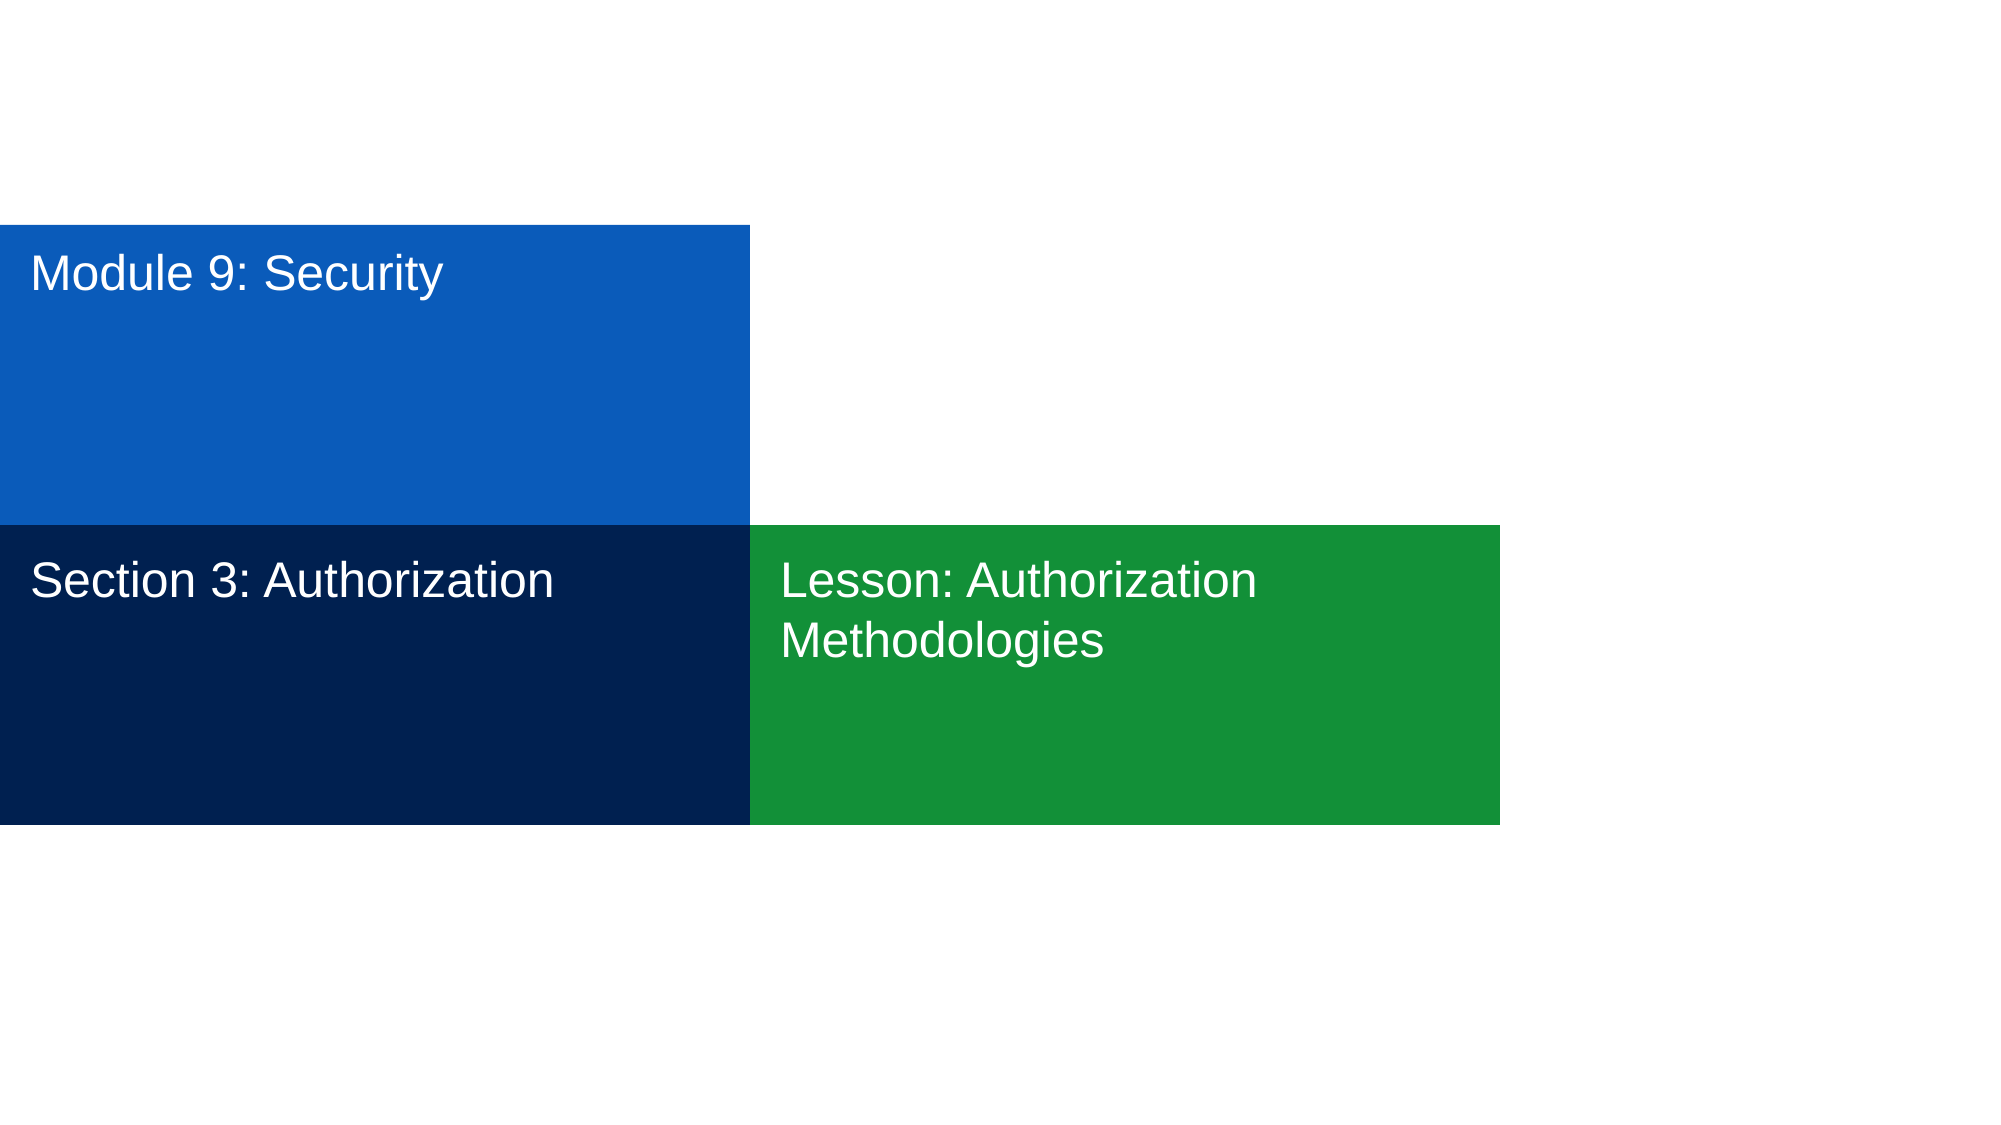

# Module 9: Security
Section 3: Authorization
Lesson: Authorization Methodologies